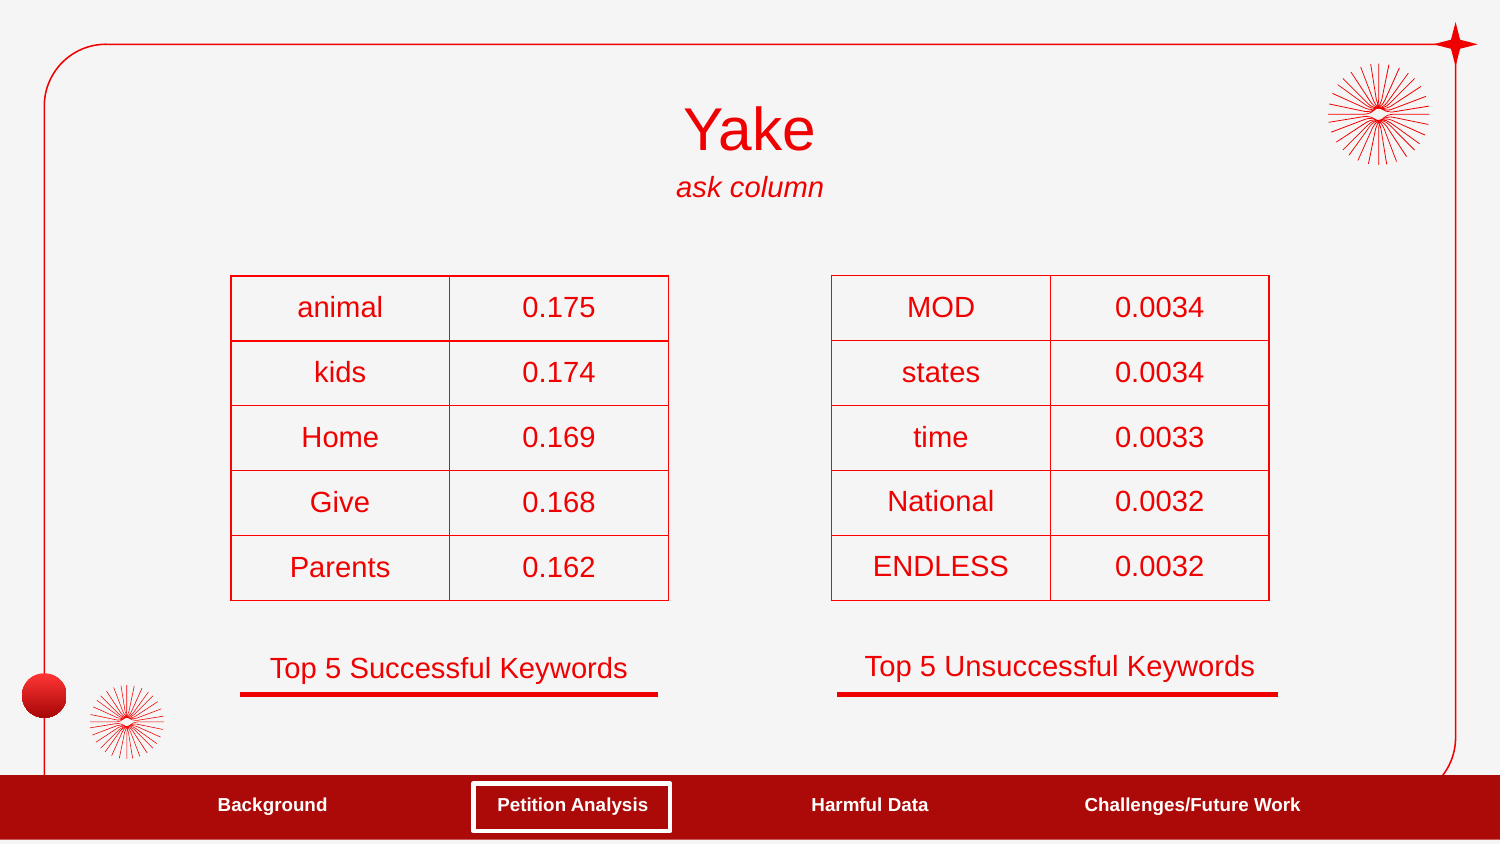

# Yake
ask column
| MOD | 0.0034 |
| --- | --- |
| states | 0.0034 |
| time | 0.0033 |
| National | 0.0032 |
| ENDLESS | 0.0032 |
| animal | 0.175 |
| --- | --- |
| kids | 0.174 |
| Home | 0.169 |
| Give | 0.168 |
| Parents | 0.162 |
Top 5 Unsuccessful Keywords
Top 5 Successful Keywords

Petition Analysis
Background
Harmful Data
Challenges/Future Work